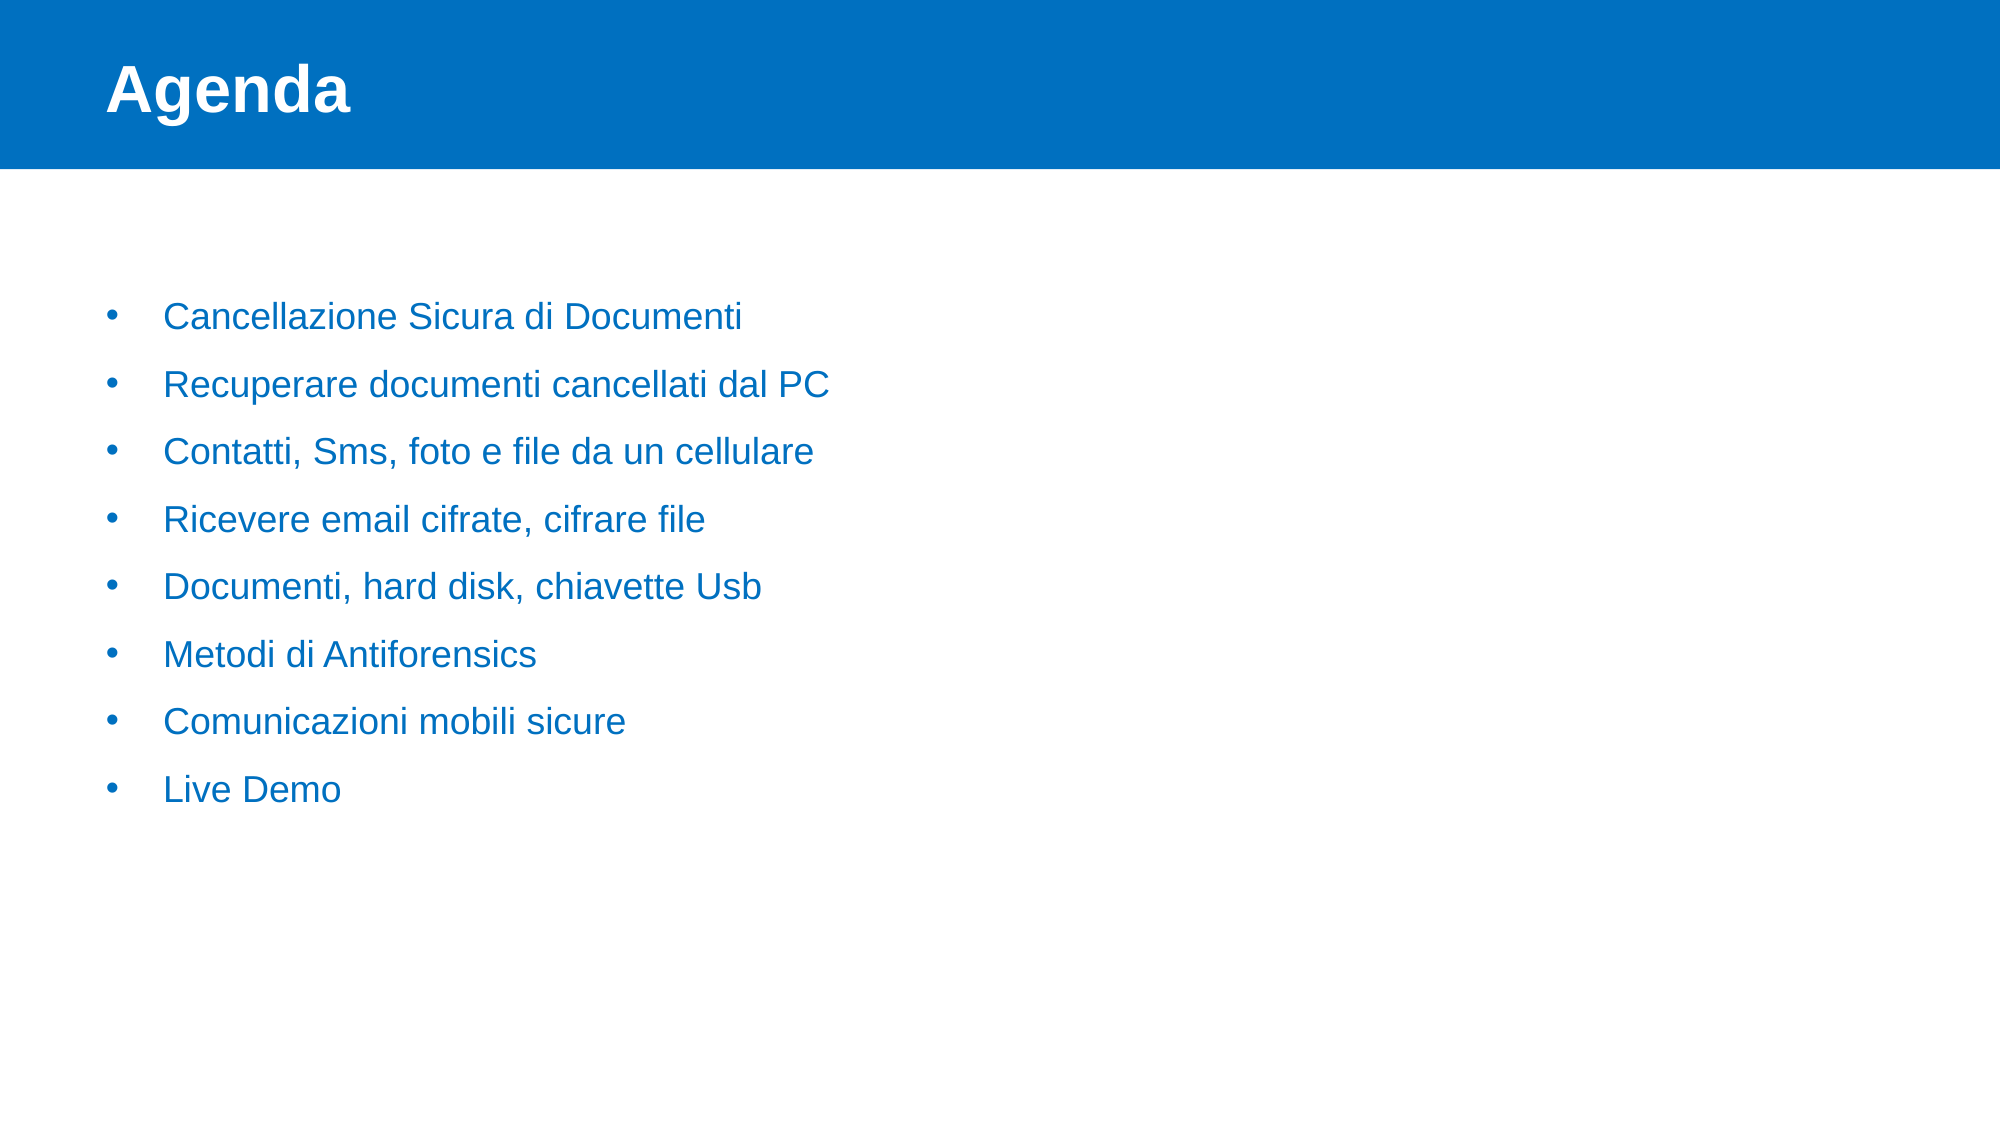

Agenda
 Cancellazione Sicura di Documenti
 Recuperare documenti cancellati dal PC
 Contatti, Sms, foto e file da un cellulare
 Ricevere email cifrate, cifrare file
 Documenti, hard disk, chiavette Usb
 Metodi di Antiforensics
 Comunicazioni mobili sicure
 Live Demo